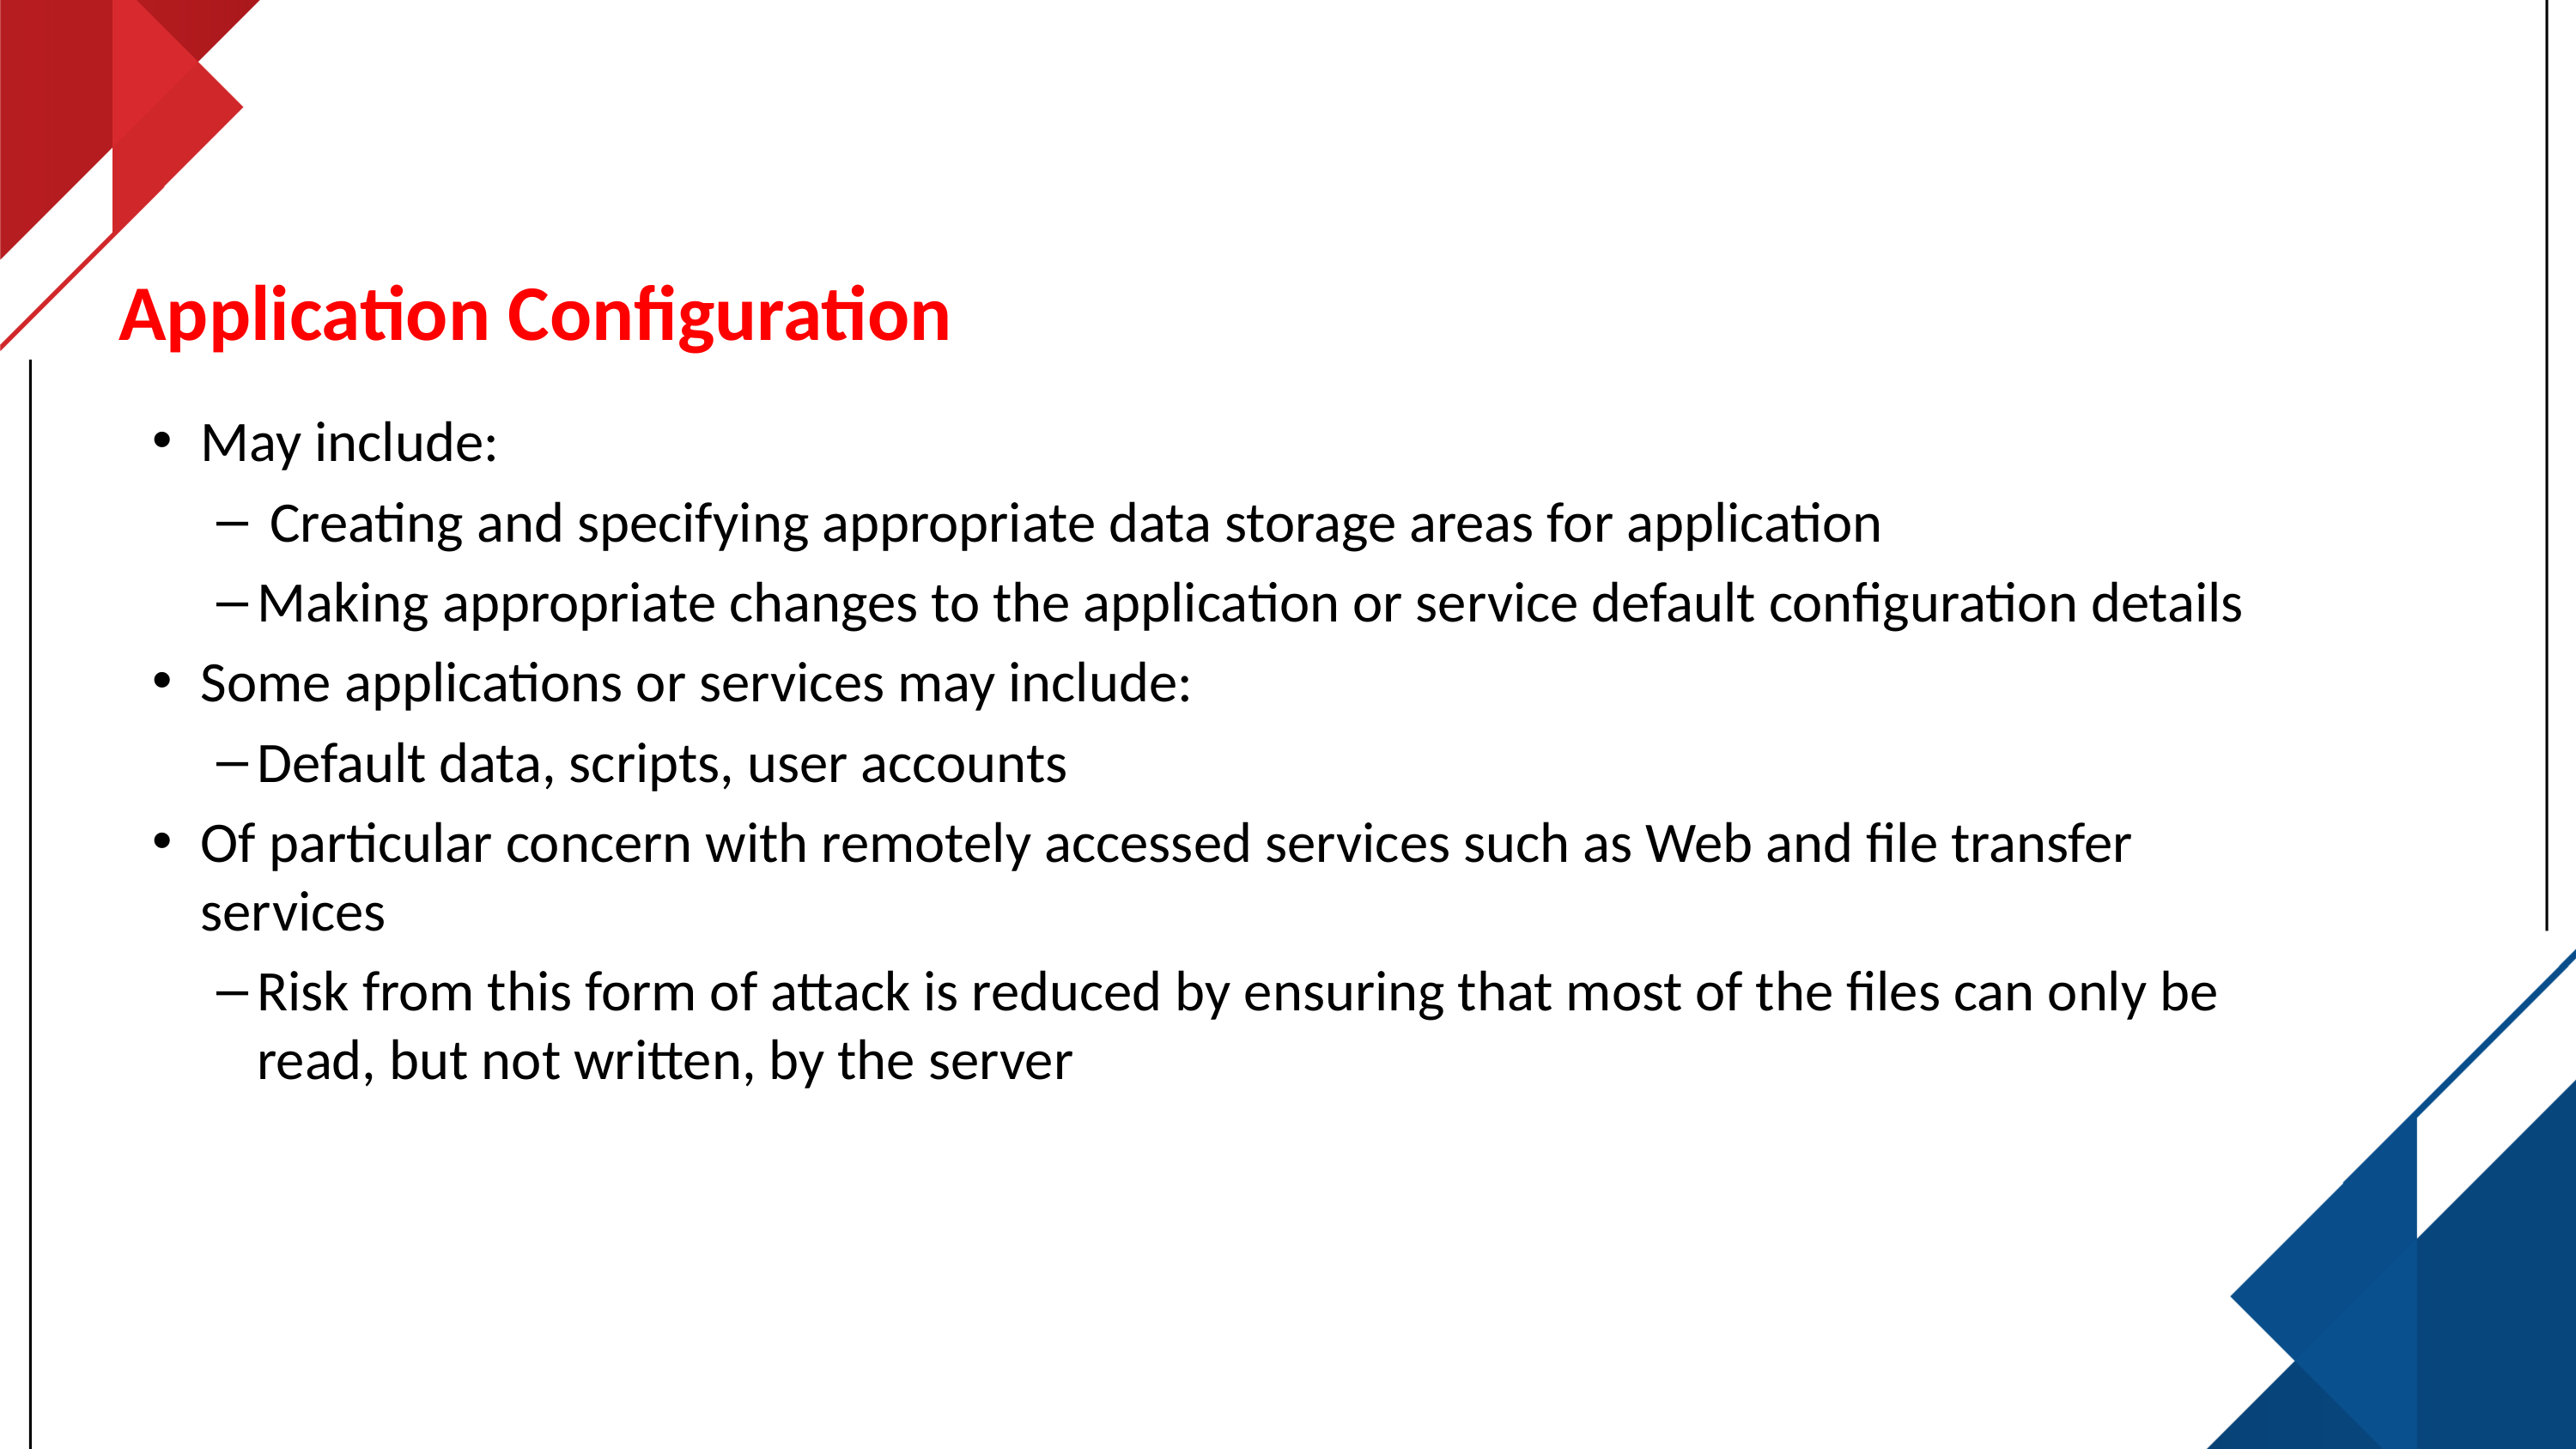

# Application Configuration
May include:
 Creating and specifying appropriate data storage areas for application
Making appropriate changes to the application or service default configuration details
Some applications or services may include:
Default data, scripts, user accounts
Of particular concern with remotely accessed services such as Web and file transfer services
Risk from this form of attack is reduced by ensuring that most of the files can only be read, but not written, by the server